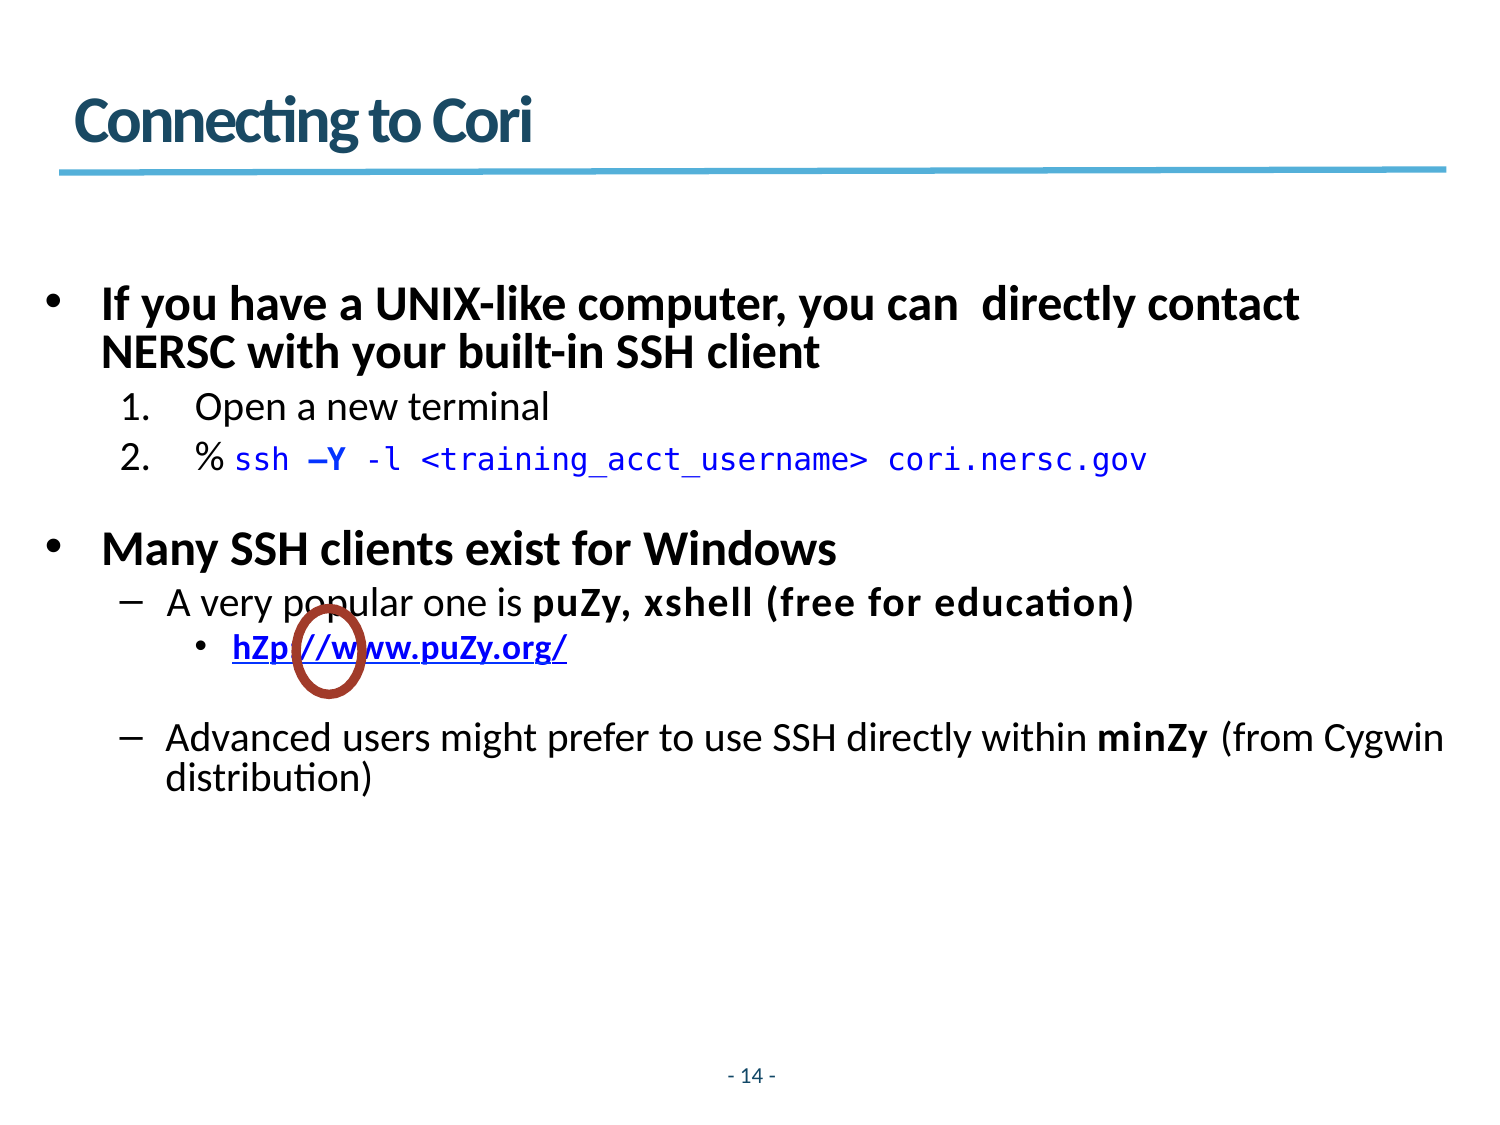

# Connecting to Cori

If you have a UNIX-like computer, you can  directly contact NERSC with your built-in SSH client
Open a new terminal
% ssh –Y -l <training_acct_username> cori.nersc.gov
Many SSH clients exist for Windows
A very popular one is puZy, xshell (free for education)
hZp://www.puZy.org/

Advanced users might prefer to use SSH directly within minZy (from Cygwin  distribution)

- 14 -